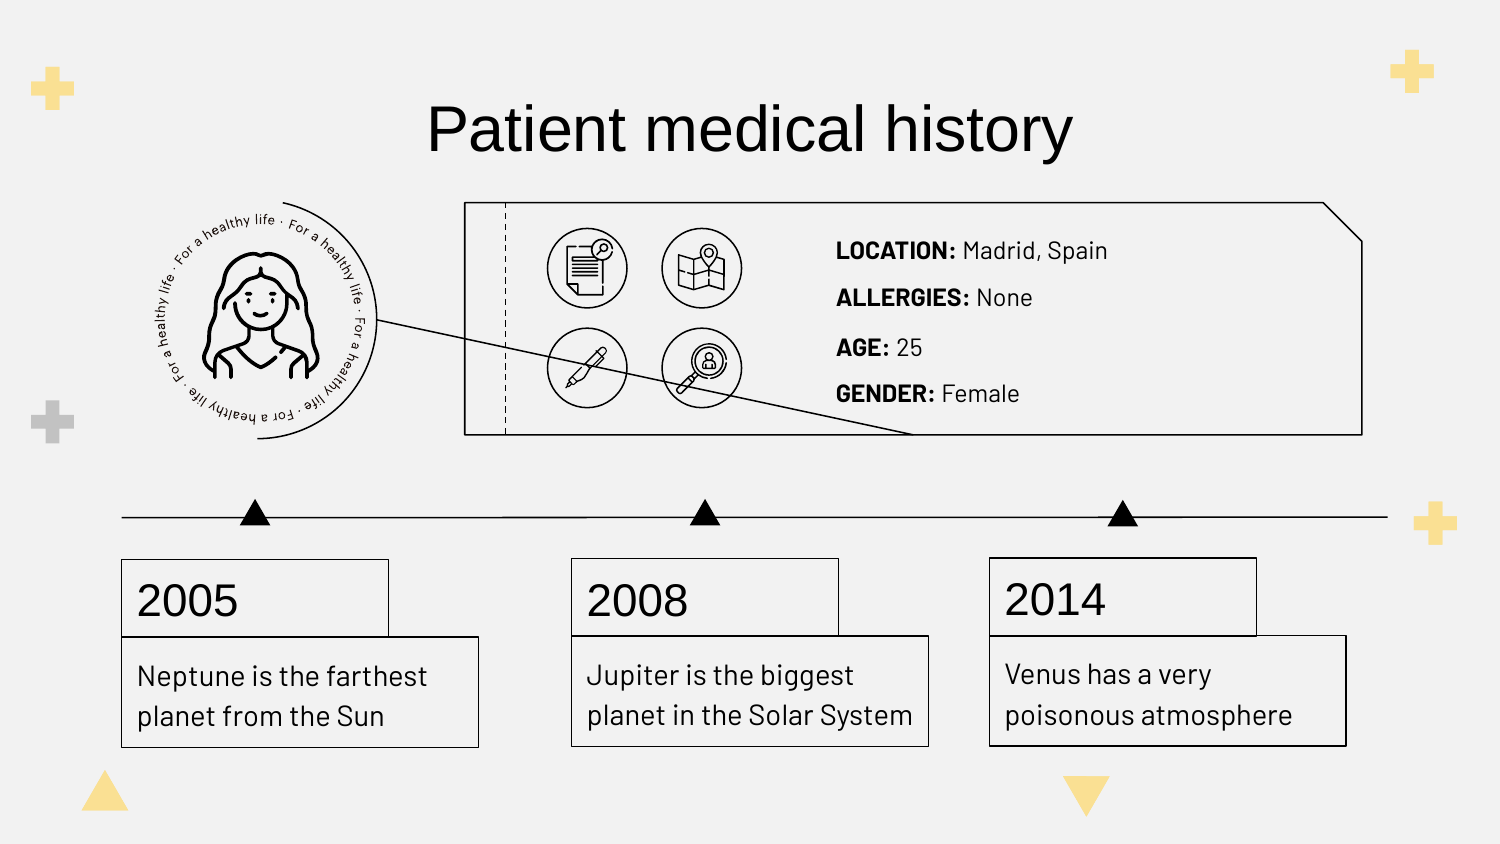

# Patient medical history

LOCATION: Madrid, Spain

ALLERGIES: None
AGE: 25

GENDER: Female

2014
2008
2005
Venus has a very poisonous atmosphere
Jupiter is the biggest planet in the Solar System
Neptune is the farthest planet from the Sun